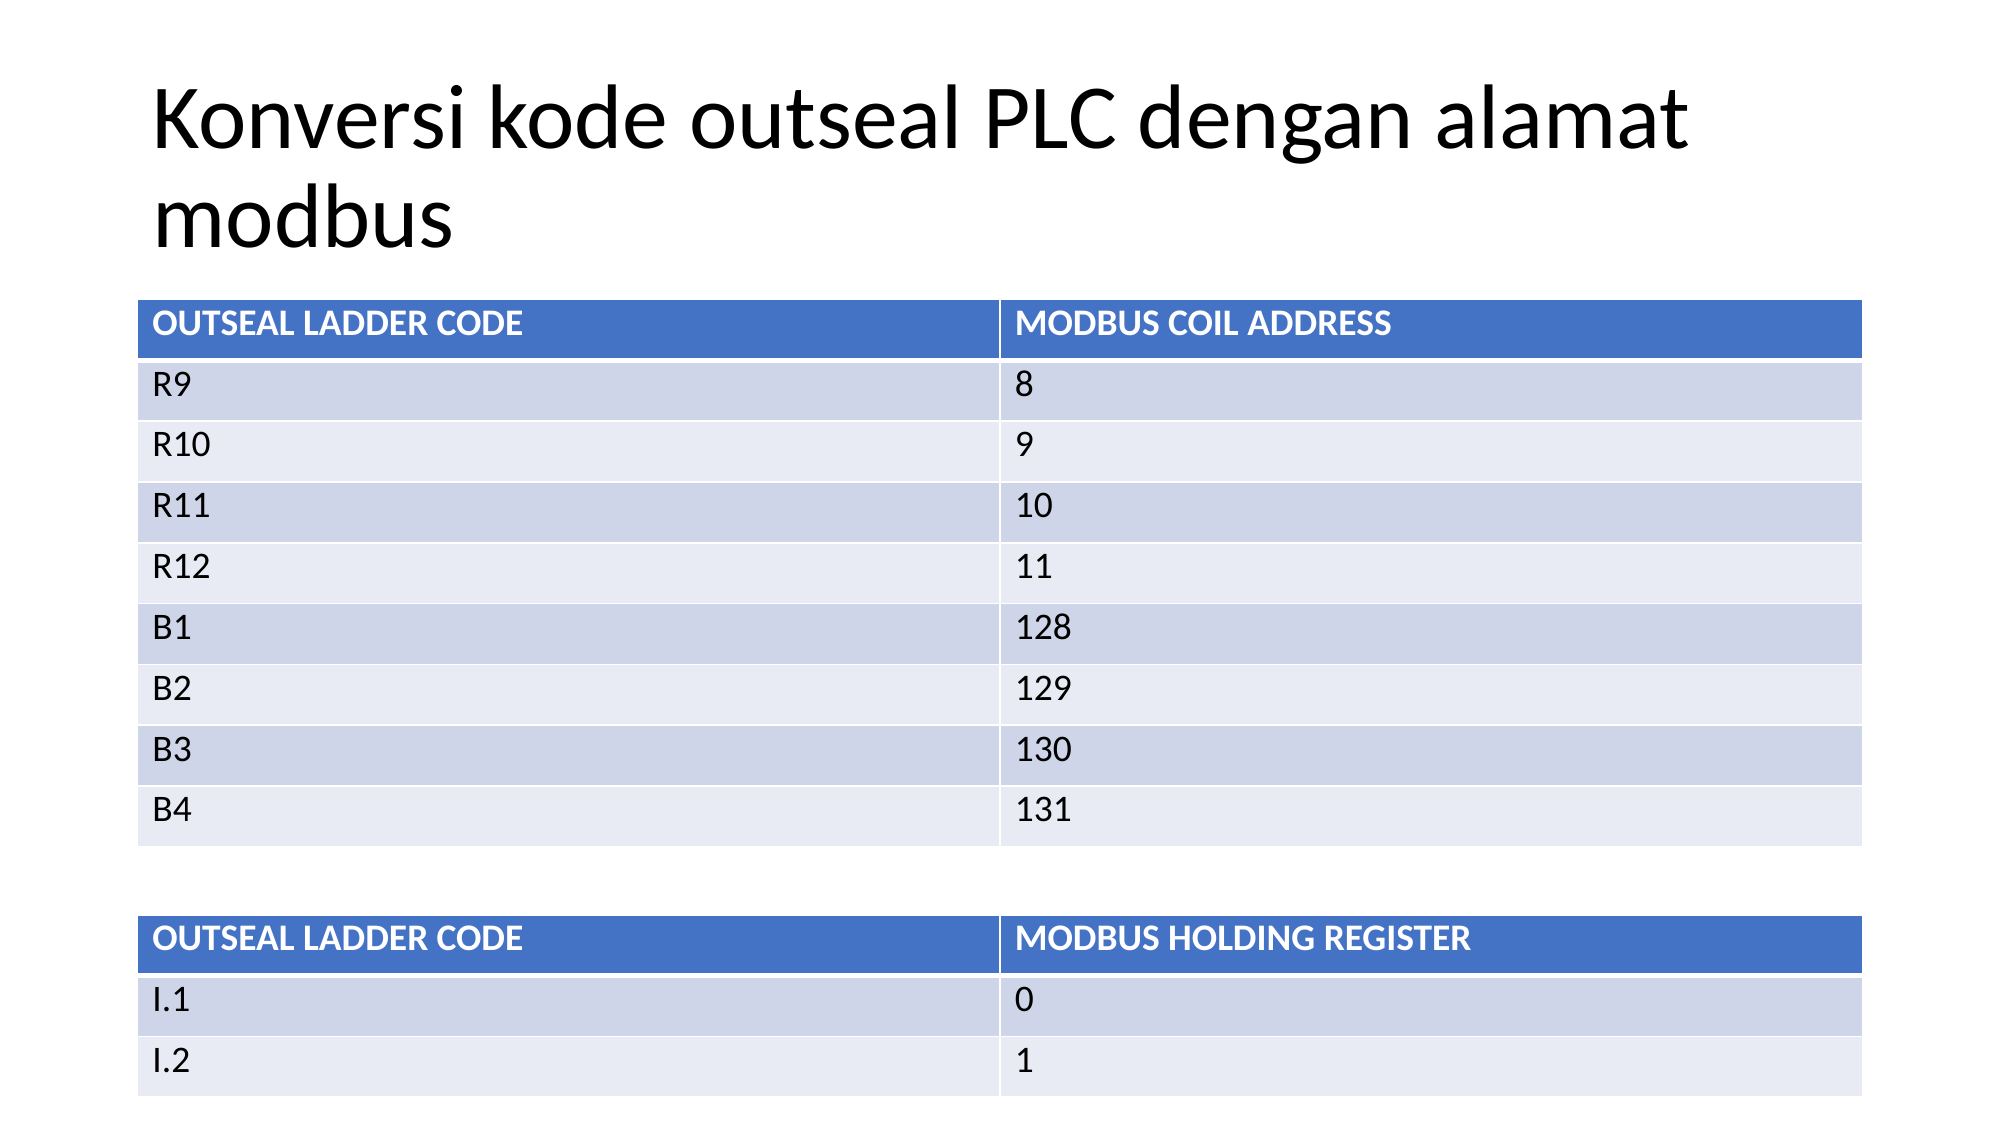

# Konversi kode outseal PLC dengan alamat modbus
| OUTSEAL LADDER CODE | MODBUS COIL ADDRESS |
| --- | --- |
| R9 | 8 |
| R10 | 9 |
| R11 | 10 |
| R12 | 11 |
| B1 | 128 |
| B2 | 129 |
| B3 | 130 |
| B4 | 131 |
| OUTSEAL LADDER CODE | MODBUS HOLDING REGISTER |
| --- | --- |
| I.1 | 0 |
| I.2 | 1 |